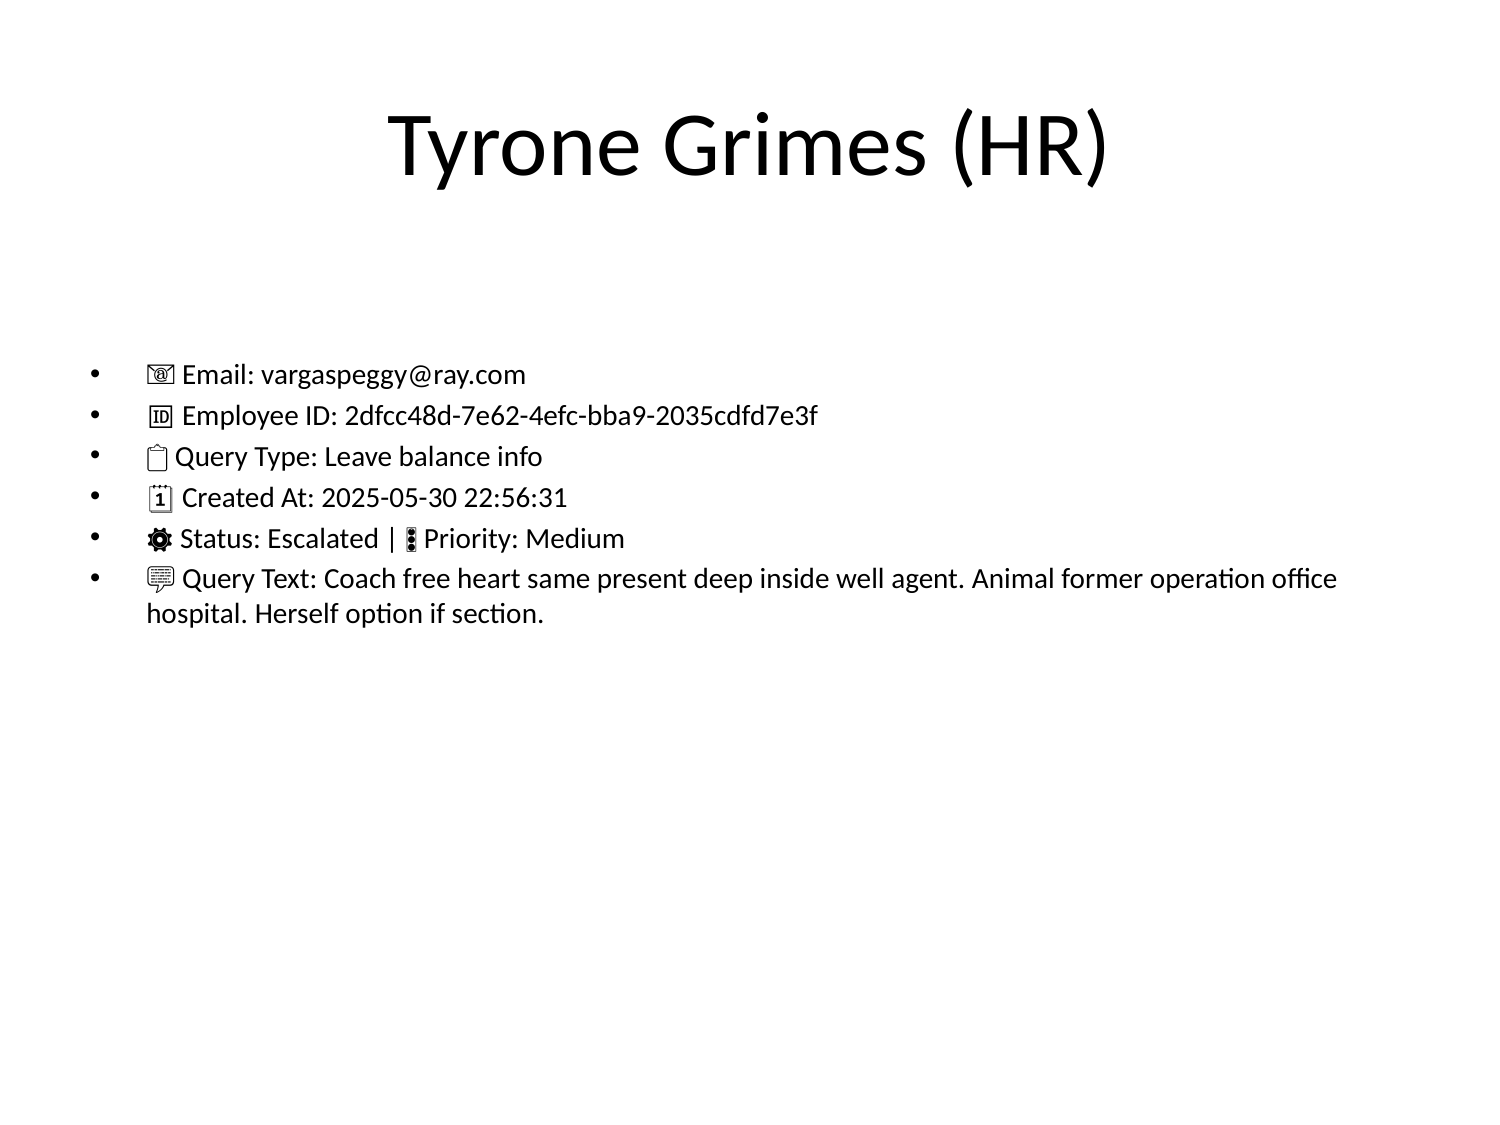

# Tyrone Grimes (HR)

📧 Email: vargaspeggy@ray.com
🆔 Employee ID: 2dfcc48d-7e62-4efc-bba9-2035cdfd7e3f
📋 Query Type: Leave balance info
🗓 Created At: 2025-05-30 22:56:31
⚙ Status: Escalated | 🚦 Priority: Medium
💬 Query Text: Coach free heart same present deep inside well agent. Animal former operation office hospital. Herself option if section.